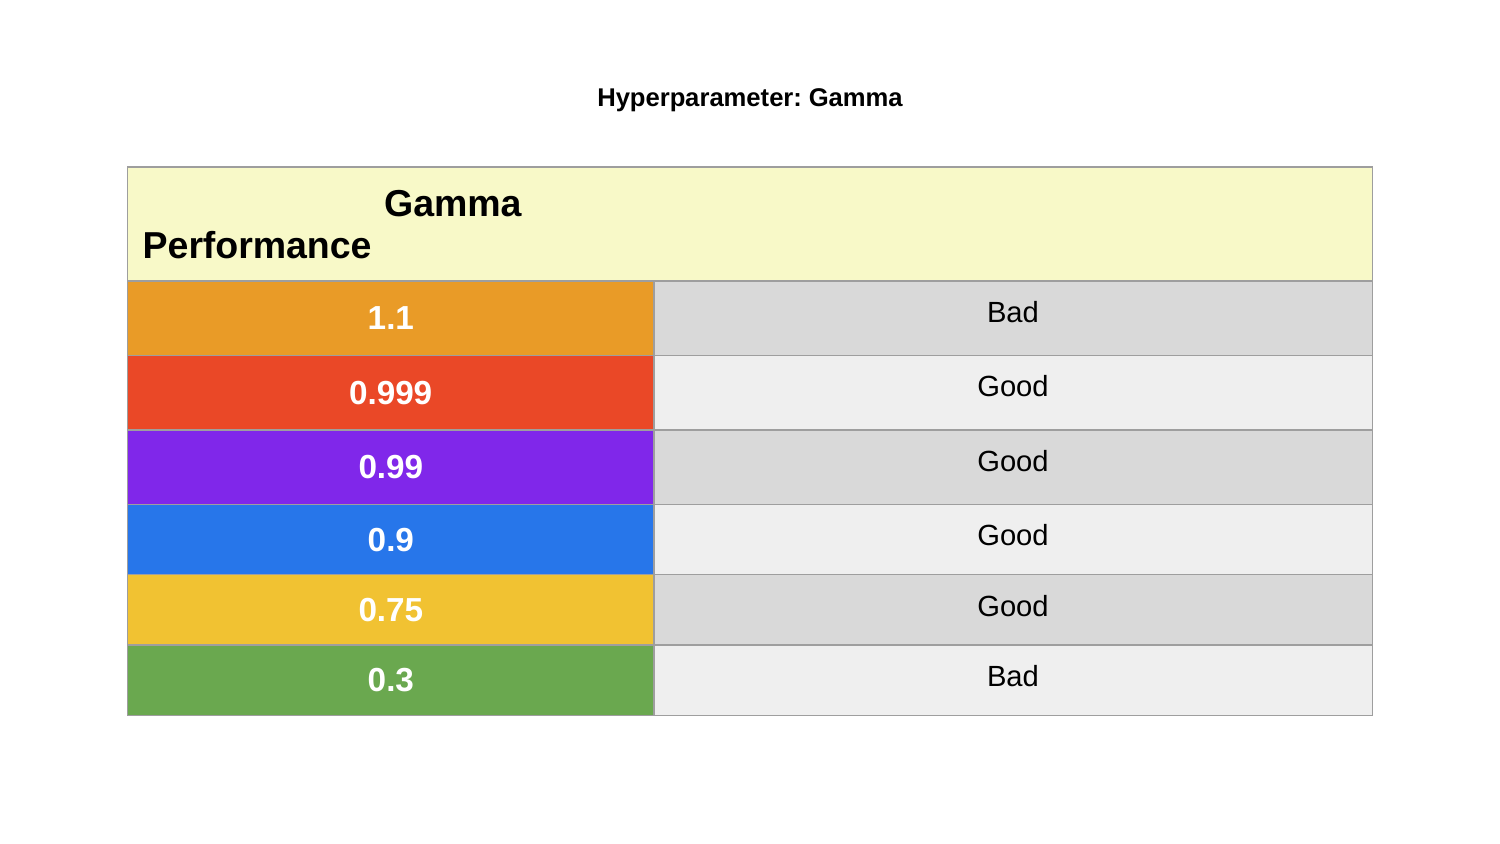

# Hyperparameter: Gamma
| Gamma Performance |  |
| --- | --- |
| 1.1 | Bad |
| 0.999 | Good |
| 0.99 | Good |
| 0.9 | Good |
| 0.75 | Good |
| 0.3 | Bad |